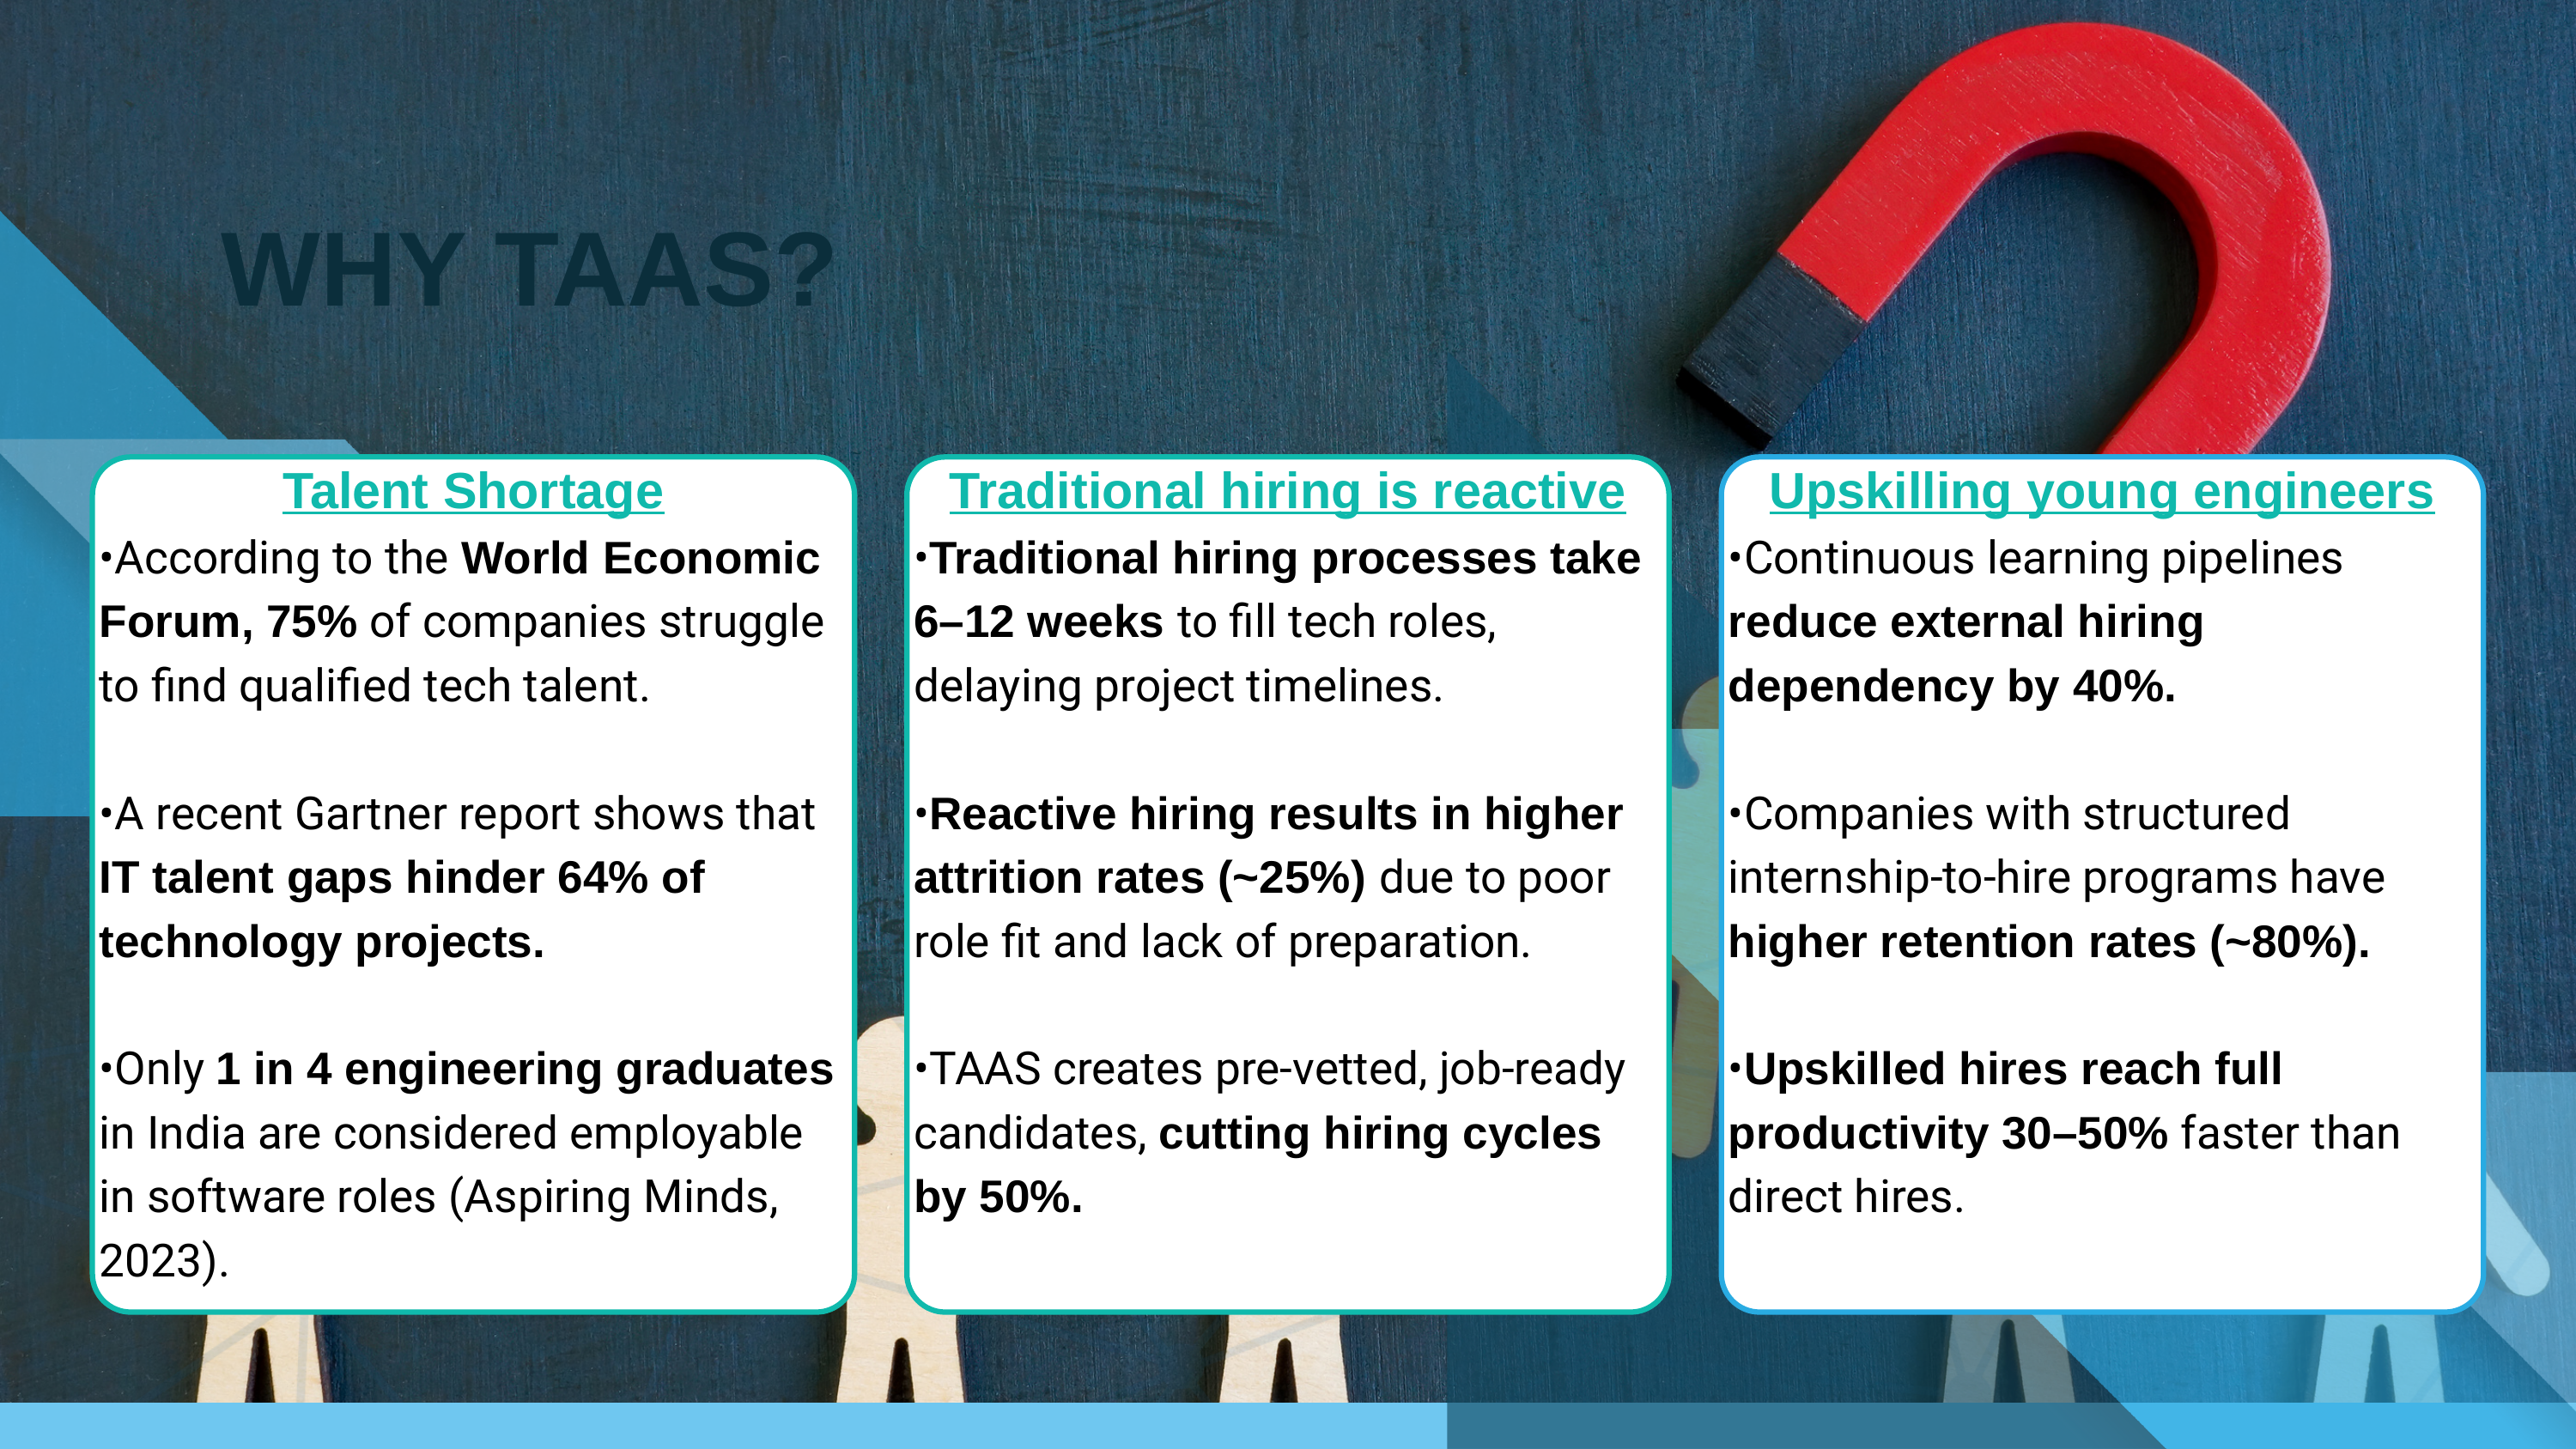

WHY TAAS?

Talent Shortage
•According to the World Economic Forum, 75% of companies struggle to find qualified tech talent.

•A recent Gartner report shows that IT talent gaps hinder 64% of technology projects.

•Only 1 in 4 engineering graduates in India are considered employable in software roles (Aspiring Minds, 2023).

Traditional hiring is reactive
•Traditional hiring processes take 6–12 weeks to fill tech roles, delaying project timelines.

•Reactive hiring results in higher attrition rates (~25%) due to poor role fit and lack of preparation.

•TAAS creates pre-vetted, job-ready candidates, cutting hiring cycles by 50%.

Upskilling young engineers
•Continuous learning pipelines reduce external hiring dependency by 40%.

•Companies with structured internship-to-hire programs have higher retention rates (~80%).

•Upskilled hires reach full productivity 30–50% faster than direct hires.